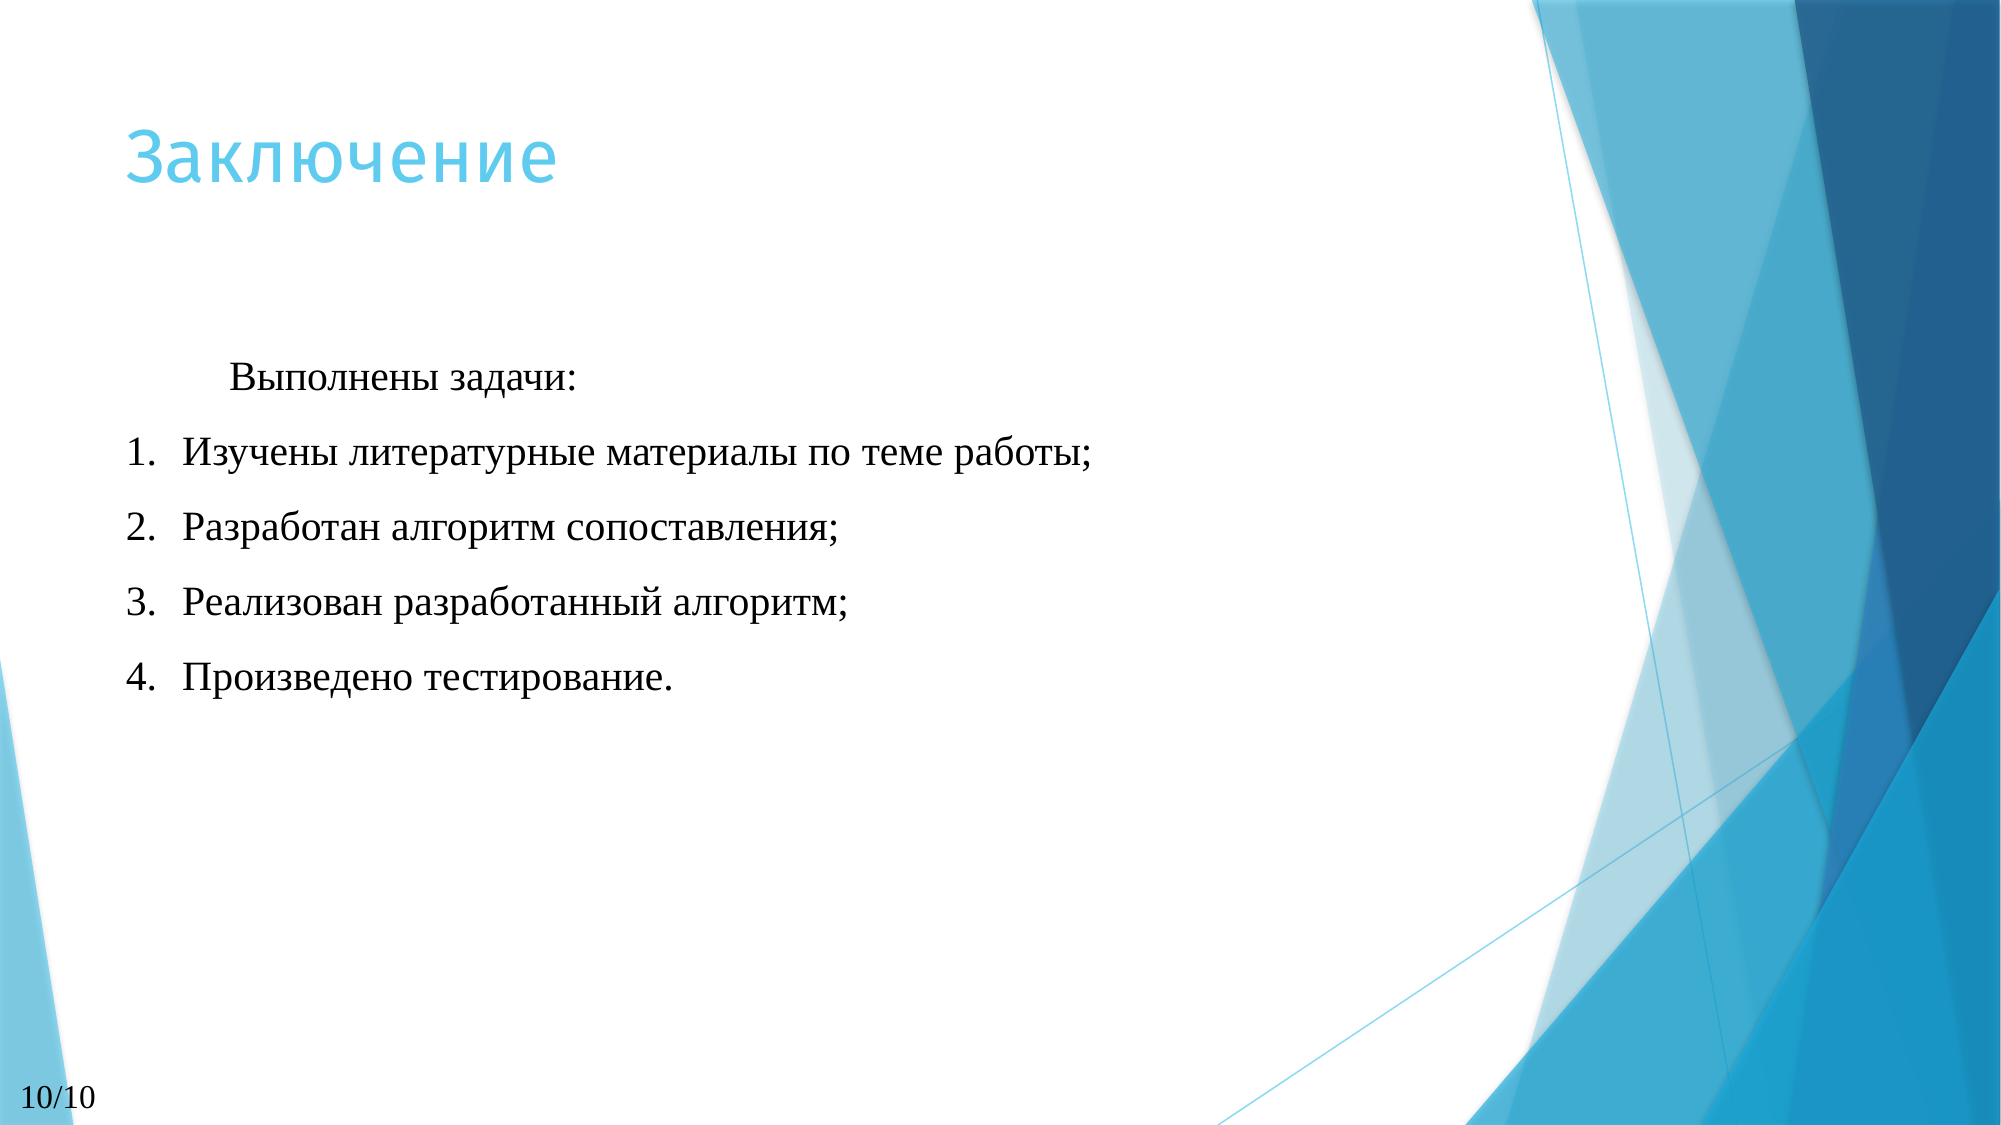

# Заключение
Выполнены задачи:
Изучены литературные материалы по теме работы;
Разработан алгоритм сопоставления;
Реализован разработанный алгоритм;
Произведено тестирование.
10/10